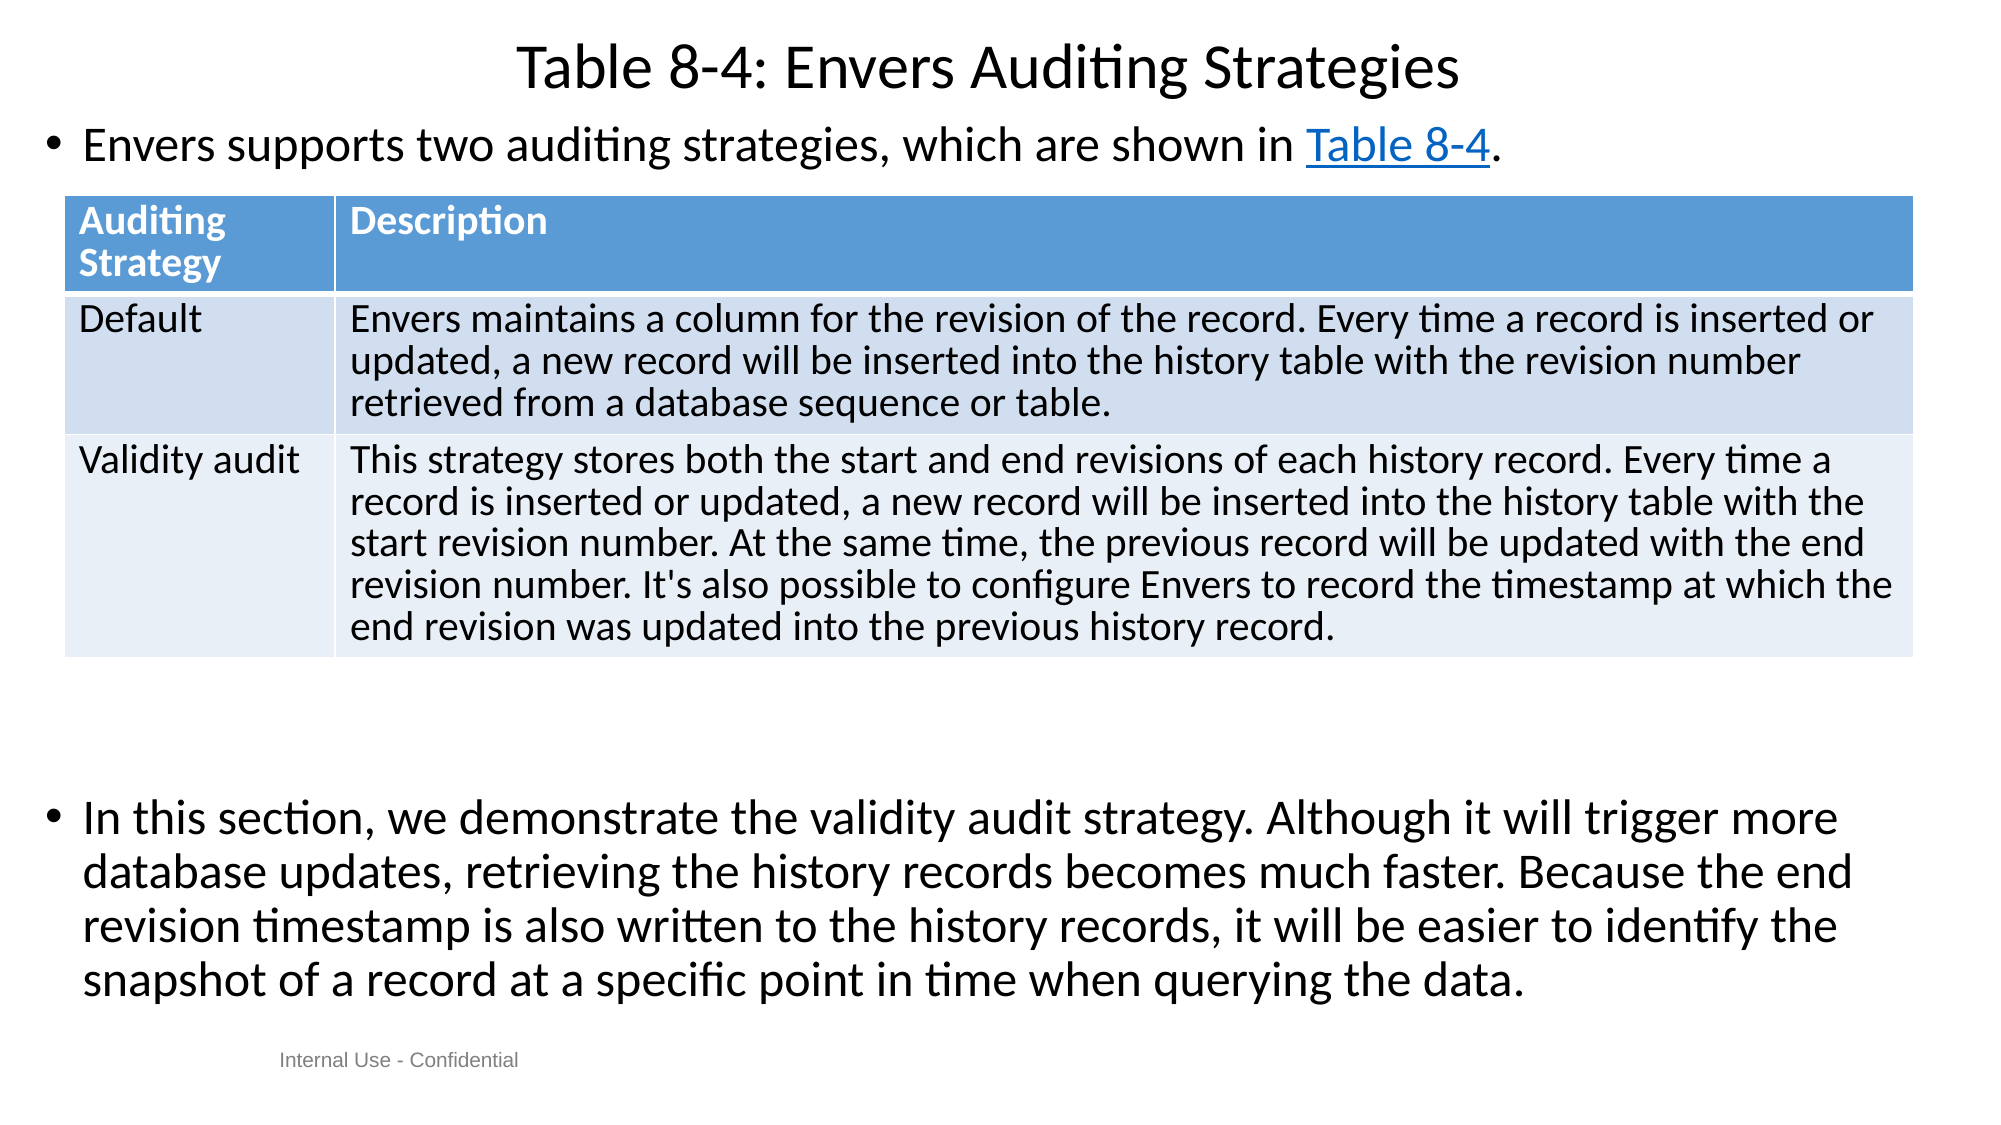

# Table 8-4: Envers Auditing Strategies
Envers supports two auditing strategies, which are shown in Table 8-4.

In this section, we demonstrate the validity audit strategy. Although it will trigger more database updates, retrieving the history records becomes much faster. Because the end revision timestamp is also written to the history records, it will be easier to identify the snapshot of a record at a specific point in time when querying the data.

| Auditing Strategy | Description |
| --- | --- |
| Default | Envers maintains a column for the revision of the record. Every time a record is inserted or updated, a new record will be inserted into the history table with the revision number retrieved from a database sequence or table. |
| Validity audit | This strategy stores both the start and end revisions of each history record. Every time a record is inserted or updated, a new record will be inserted into the history table with the start revision number. At the same time, the previous record will be updated with the end revision number. It's also possible to configure Envers to record the timestamp at which the end revision was updated into the previous history record. |